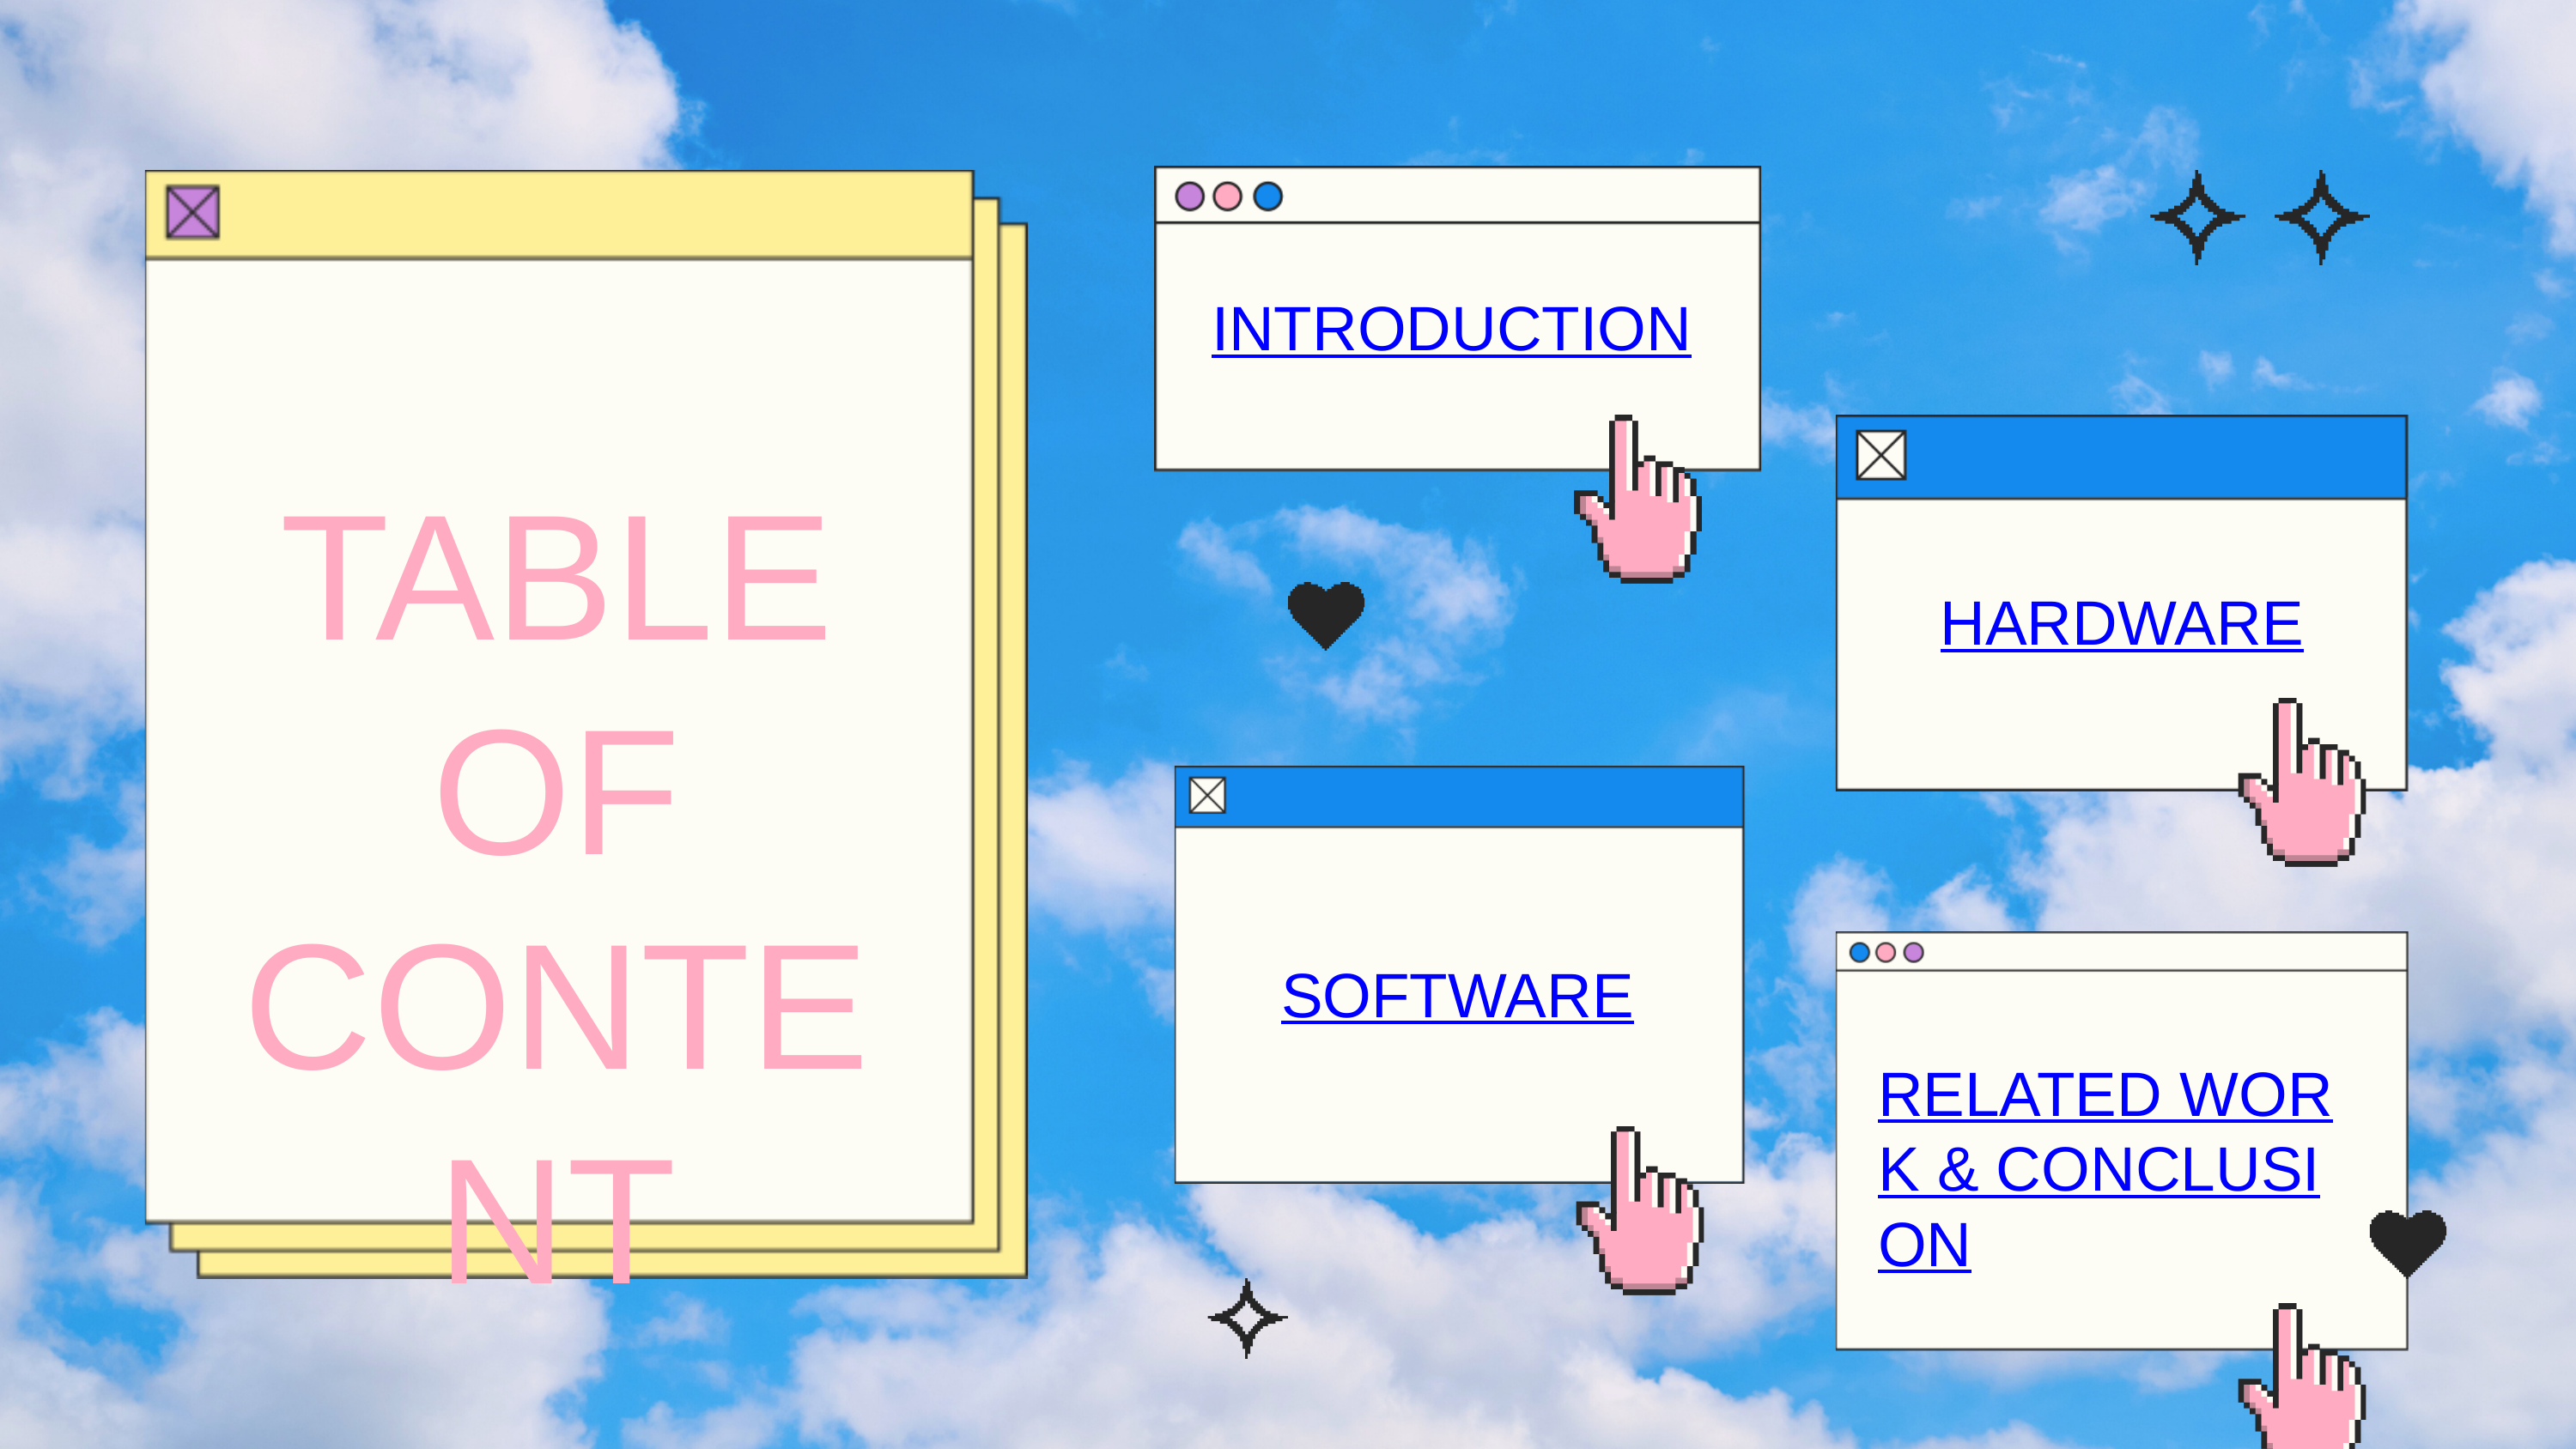

INTRODUCTION

TABLE OF CONTENT
HARDWARE

SOFTWARE
RELATED WORK & CONCLUSION